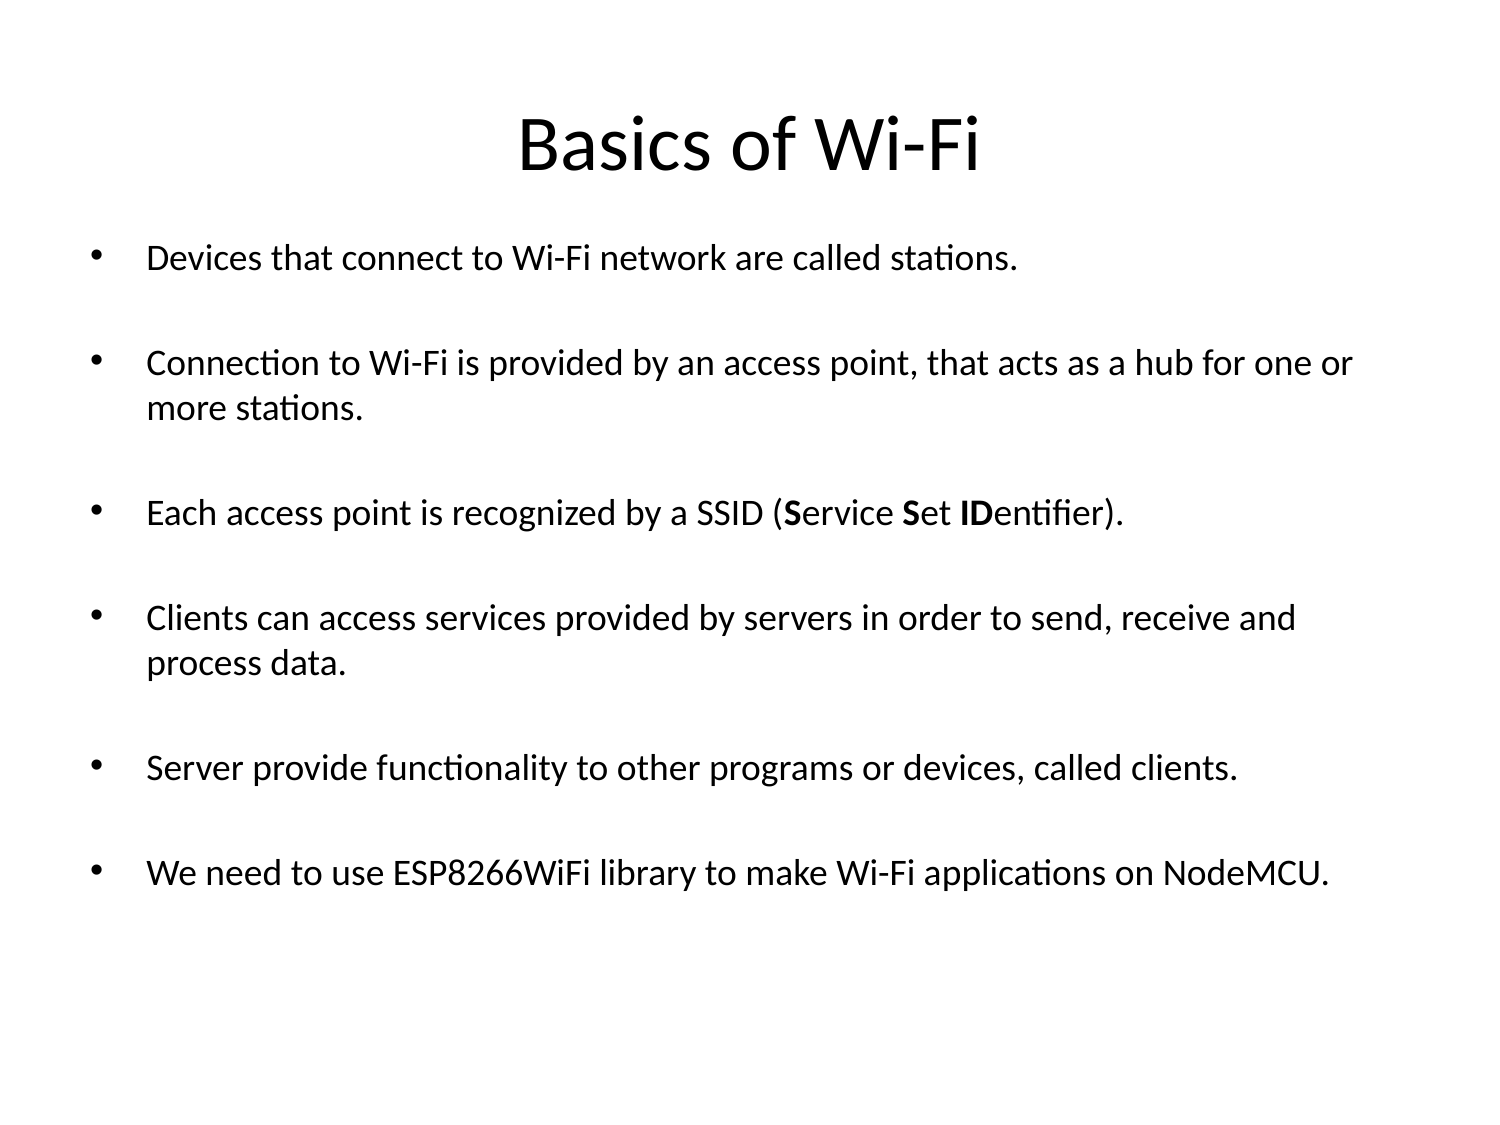

# Basics of Wi-Fi
Devices that connect to Wi-Fi network are called stations.

Connection to Wi-Fi is provided by an access point, that acts as a hub for one or more stations.

Each access point is recognized by a SSID (Service Set IDentifier).

Clients can access services provided by servers in order to send, receive and process data.

Server provide functionality to other programs or devices, called clients.

We need to use ESP8266WiFi library to make Wi-Fi applications on NodeMCU.